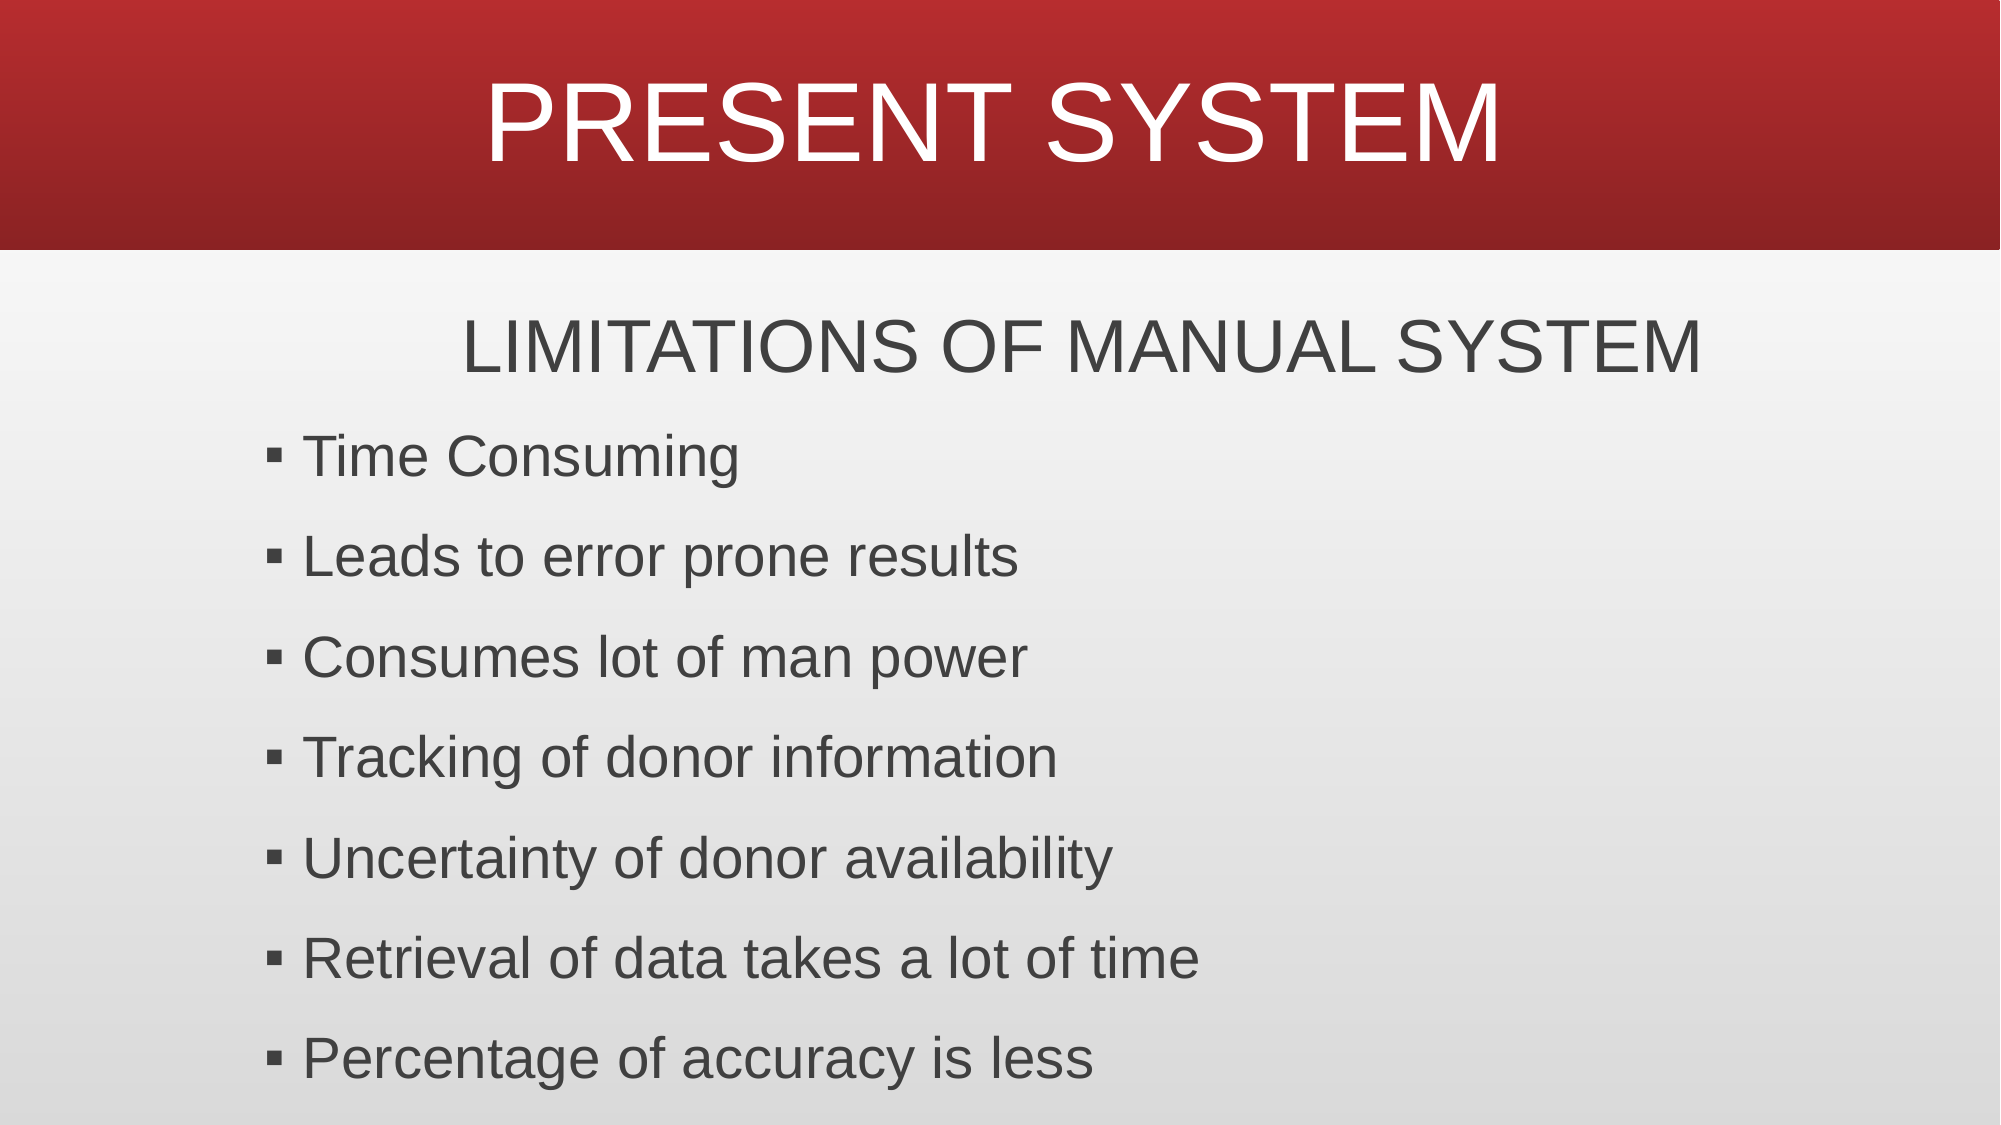

# PRESENT SYSTEM
              LIMITATIONS OF MANUAL SYSTEM
Time Consuming
Leads to error prone results
Consumes lot of man power
Tracking of donor information
Uncertainty of donor availability
Retrieval of data takes a lot of time
Percentage of accuracy is less